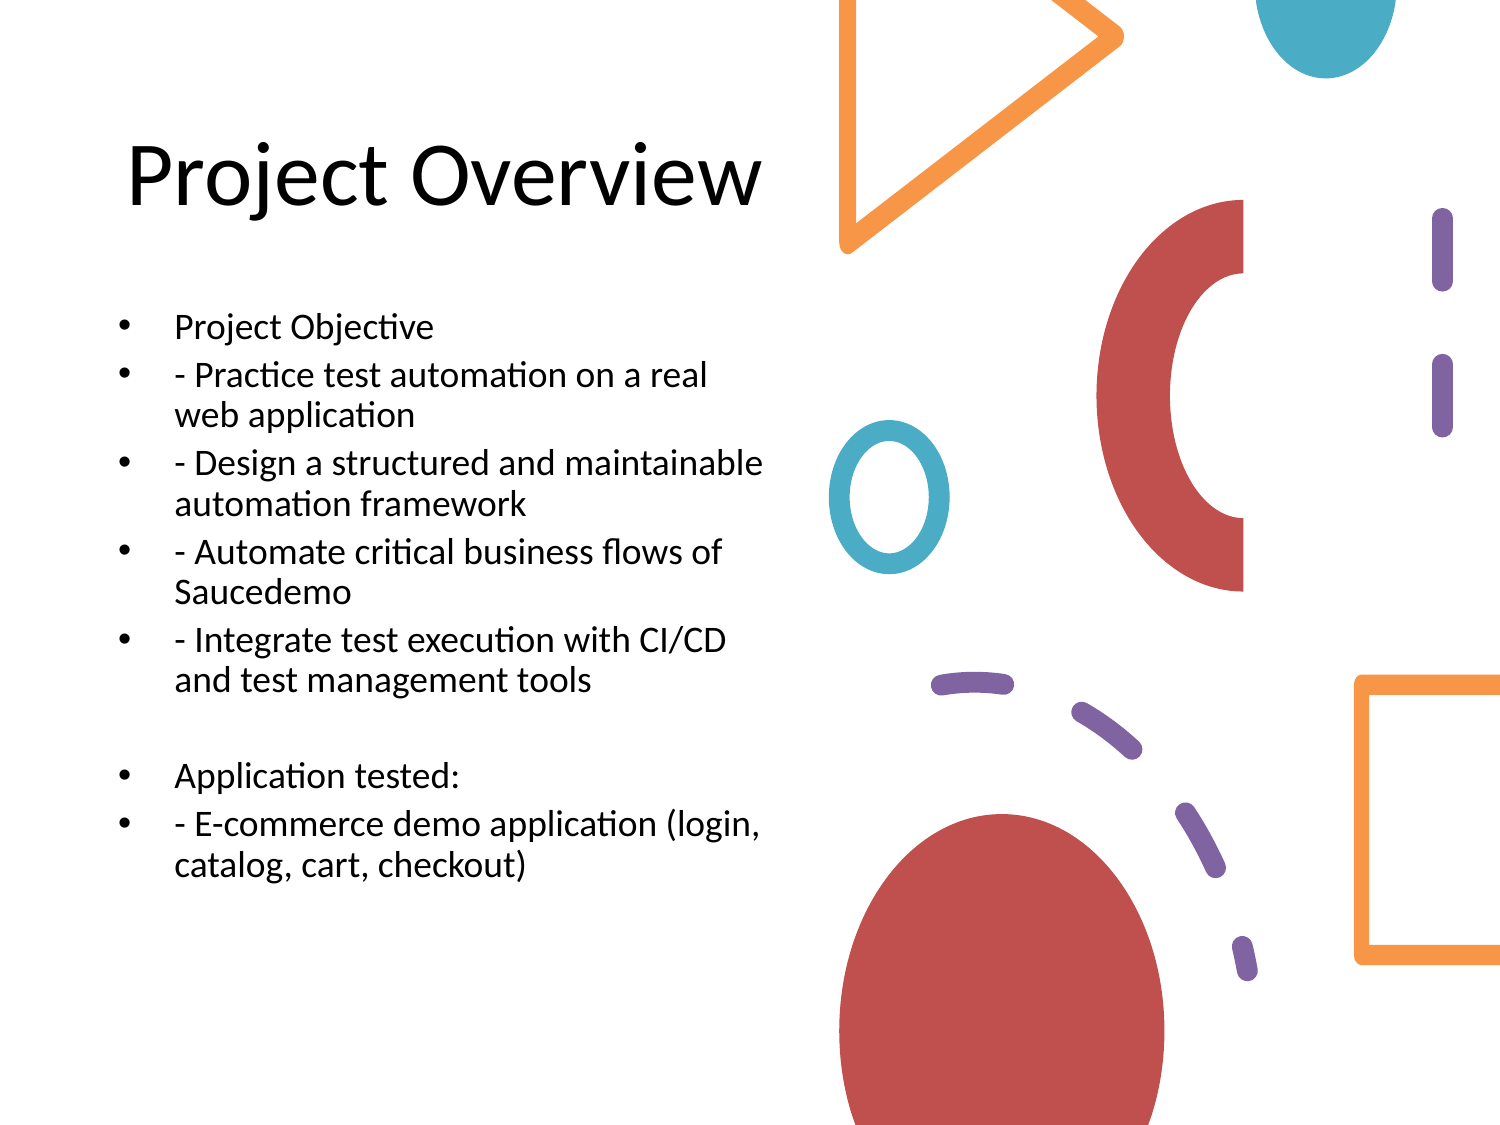

# Project Overview

Project Objective
- Practice test automation on a real web application
- Design a structured and maintainable automation framework
- Automate critical business flows of Saucedemo
- Integrate test execution with CI/CD and test management tools

Application tested:
- E-commerce demo application (login, catalog, cart, checkout)